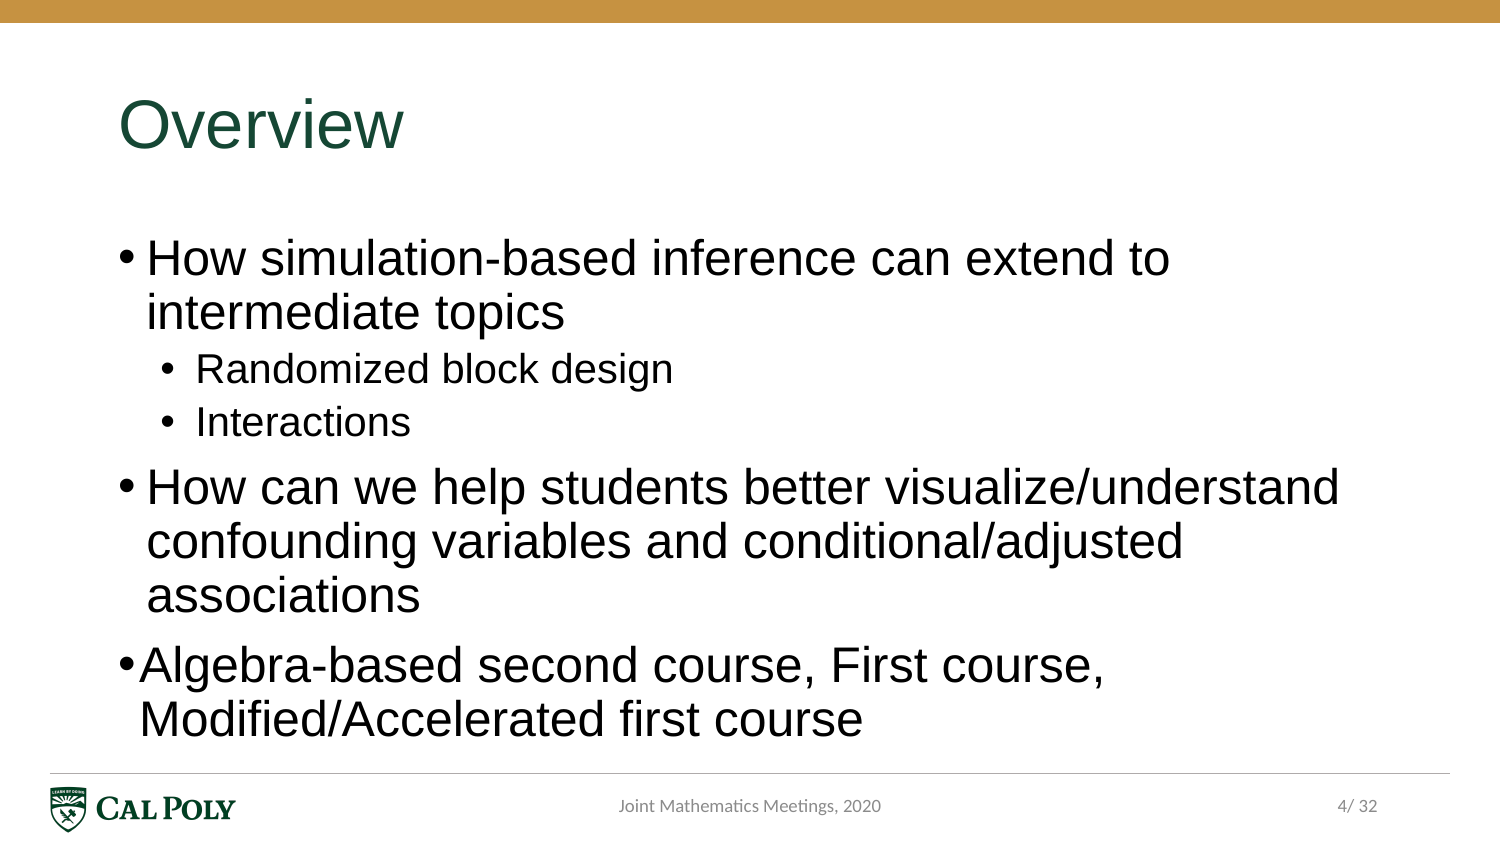

# Overview
How simulation-based inference can extend to intermediate topics
Randomized block design
Interactions
How can we help students better visualize/understand confounding variables and conditional/adjusted associations
Algebra-based second course, First course, Modified/Accelerated first course
Joint Mathematics Meetings, 2020
4/ 32